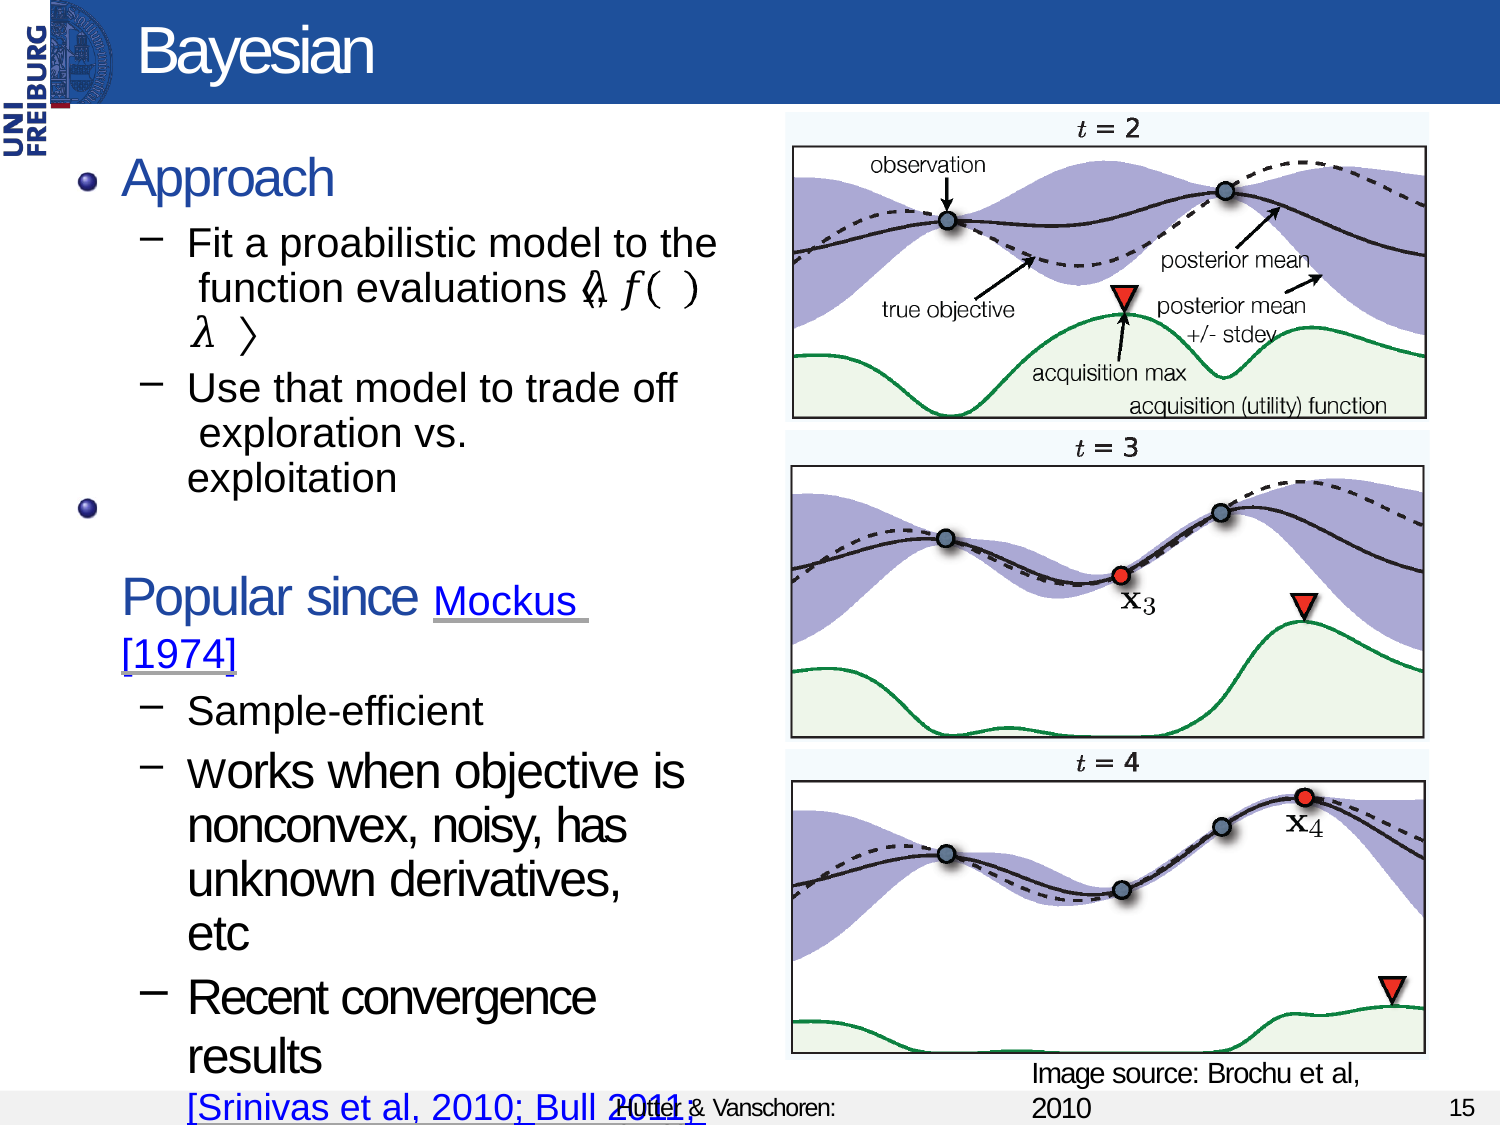

# Bayesian Optimization

Approach
Fit a proabilistic model to the  function evaluations 〈𝜆, 𝑓 𝜆 〉
Use that model to trade off  exploration vs. exploitation

Popular since Mockus [1974]
Sample-efficient
Works when objective is  nonconvex, noisy, has  unknown derivatives, etc
Recent convergence results
[Srinivas et al, 2010; Bull 2011; de  Freitas et al, 2012; Kawaguchi et  al, 2016]

Image source: Brochu et al, 2010

Hutter & Vanschoren: AutoML
15